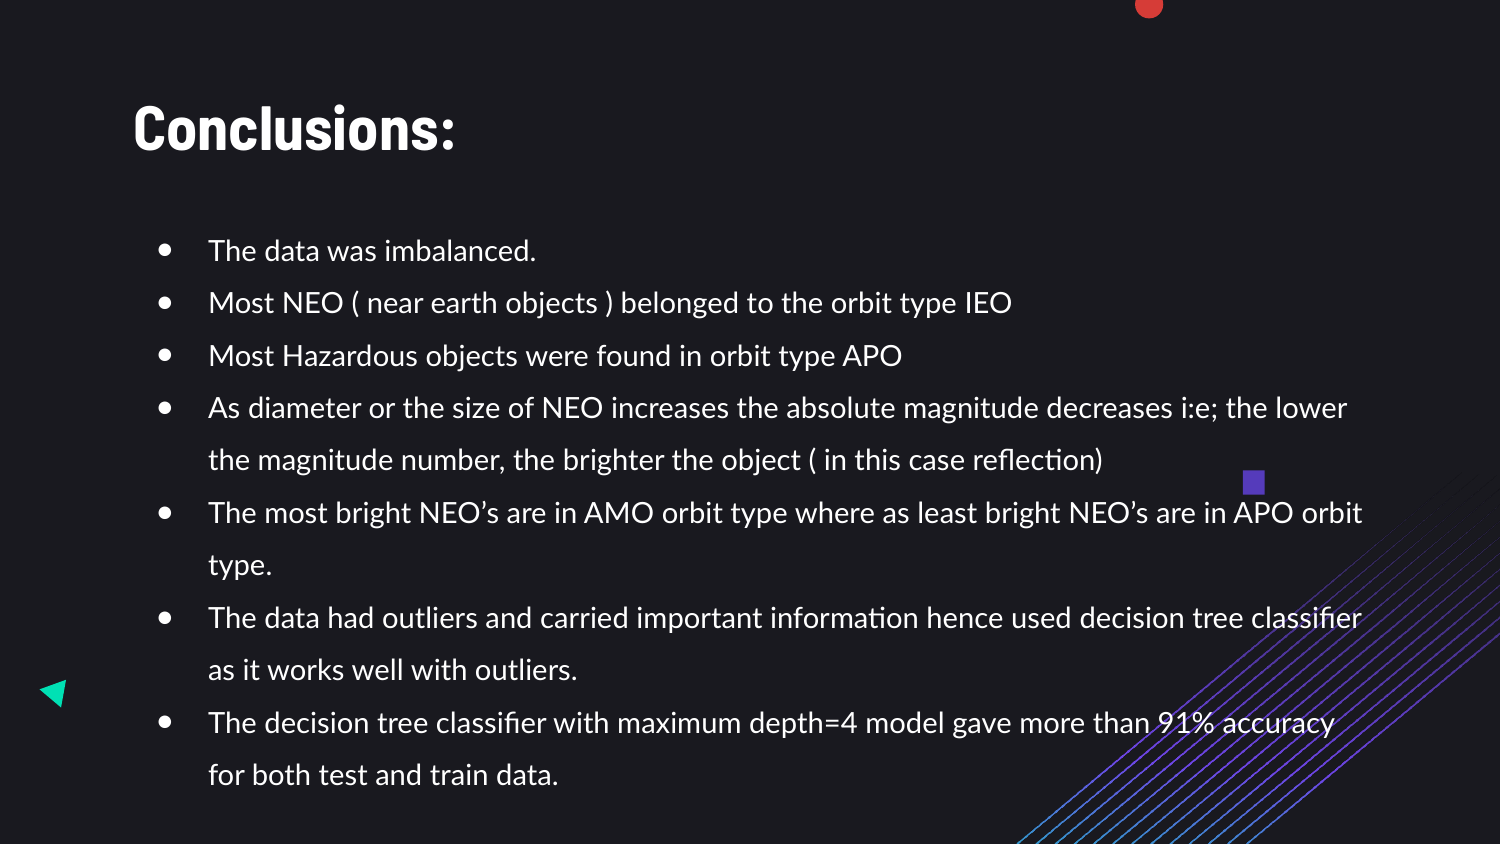

# Conclusions:
The data was imbalanced.
Most NEO ( near earth objects ) belonged to the orbit type IEO
Most Hazardous objects were found in orbit type APO
As diameter or the size of NEO increases the absolute magnitude decreases i:e; the lower the magnitude number, the brighter the object ( in this case reflection)
The most bright NEO’s are in AMO orbit type where as least bright NEO’s are in APO orbit type.
The data had outliers and carried important information hence used decision tree classifier as it works well with outliers.
The decision tree classifier with maximum depth=4 model gave more than 91% accuracy for both test and train data.